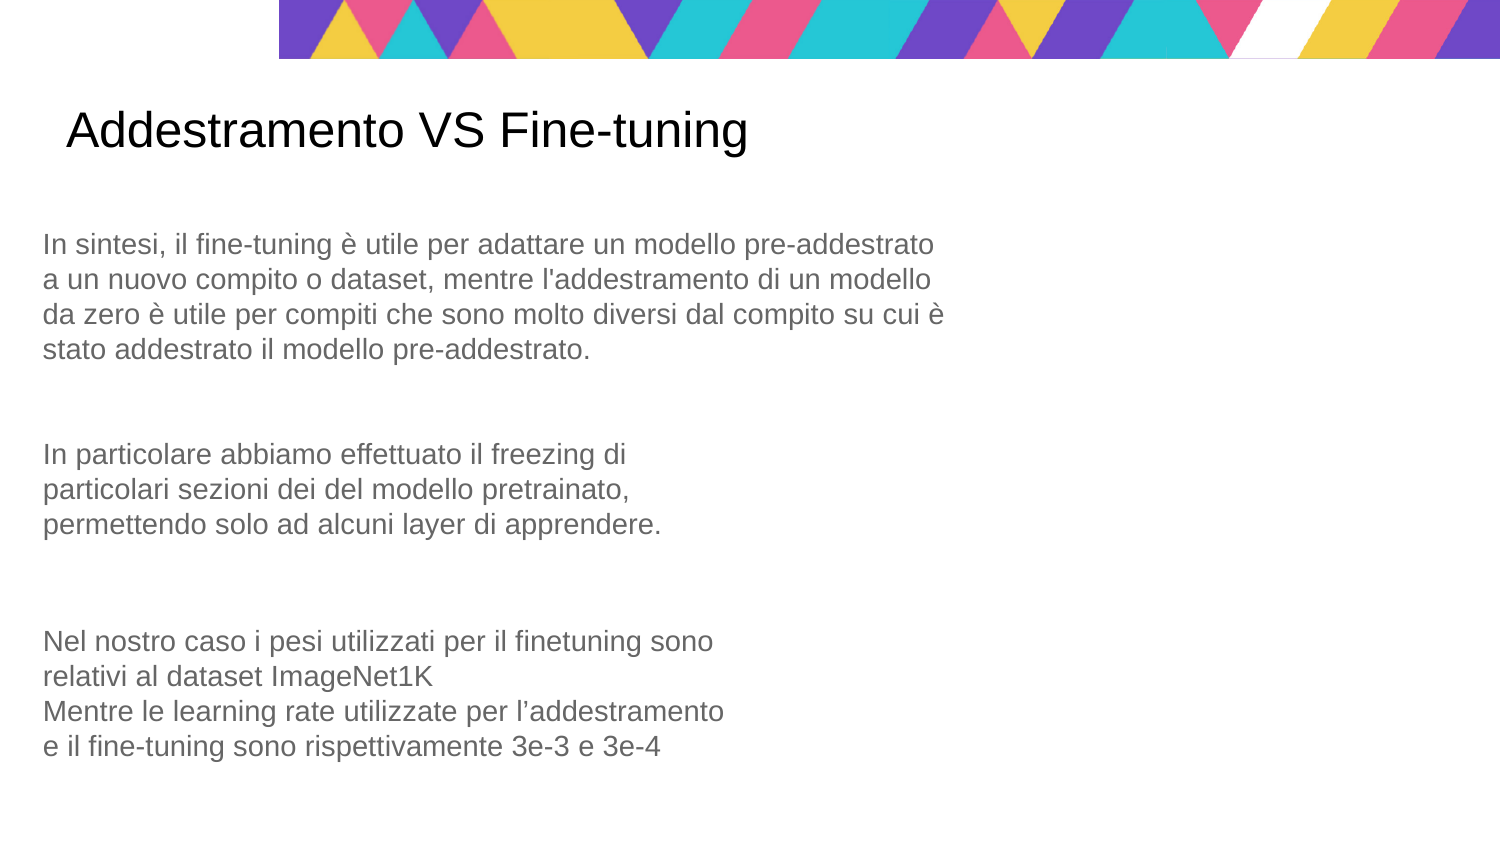

# Addestramento VS Fine-tuning
In sintesi, il fine-tuning è utile per adattare un modello pre-addestrato a un nuovo compito o dataset, mentre l'addestramento di un modello da zero è utile per compiti che sono molto diversi dal compito su cui è stato addestrato il modello pre-addestrato.
In particolare abbiamo effettuato il freezing di particolari sezioni dei del modello pretrainato, permettendo solo ad alcuni layer di apprendere.
Nel nostro caso i pesi utilizzati per il finetuning sono relativi al dataset ImageNet1K
Mentre le learning rate utilizzate per l’addestramento e il fine-tuning sono rispettivamente 3e-3 e 3e-4